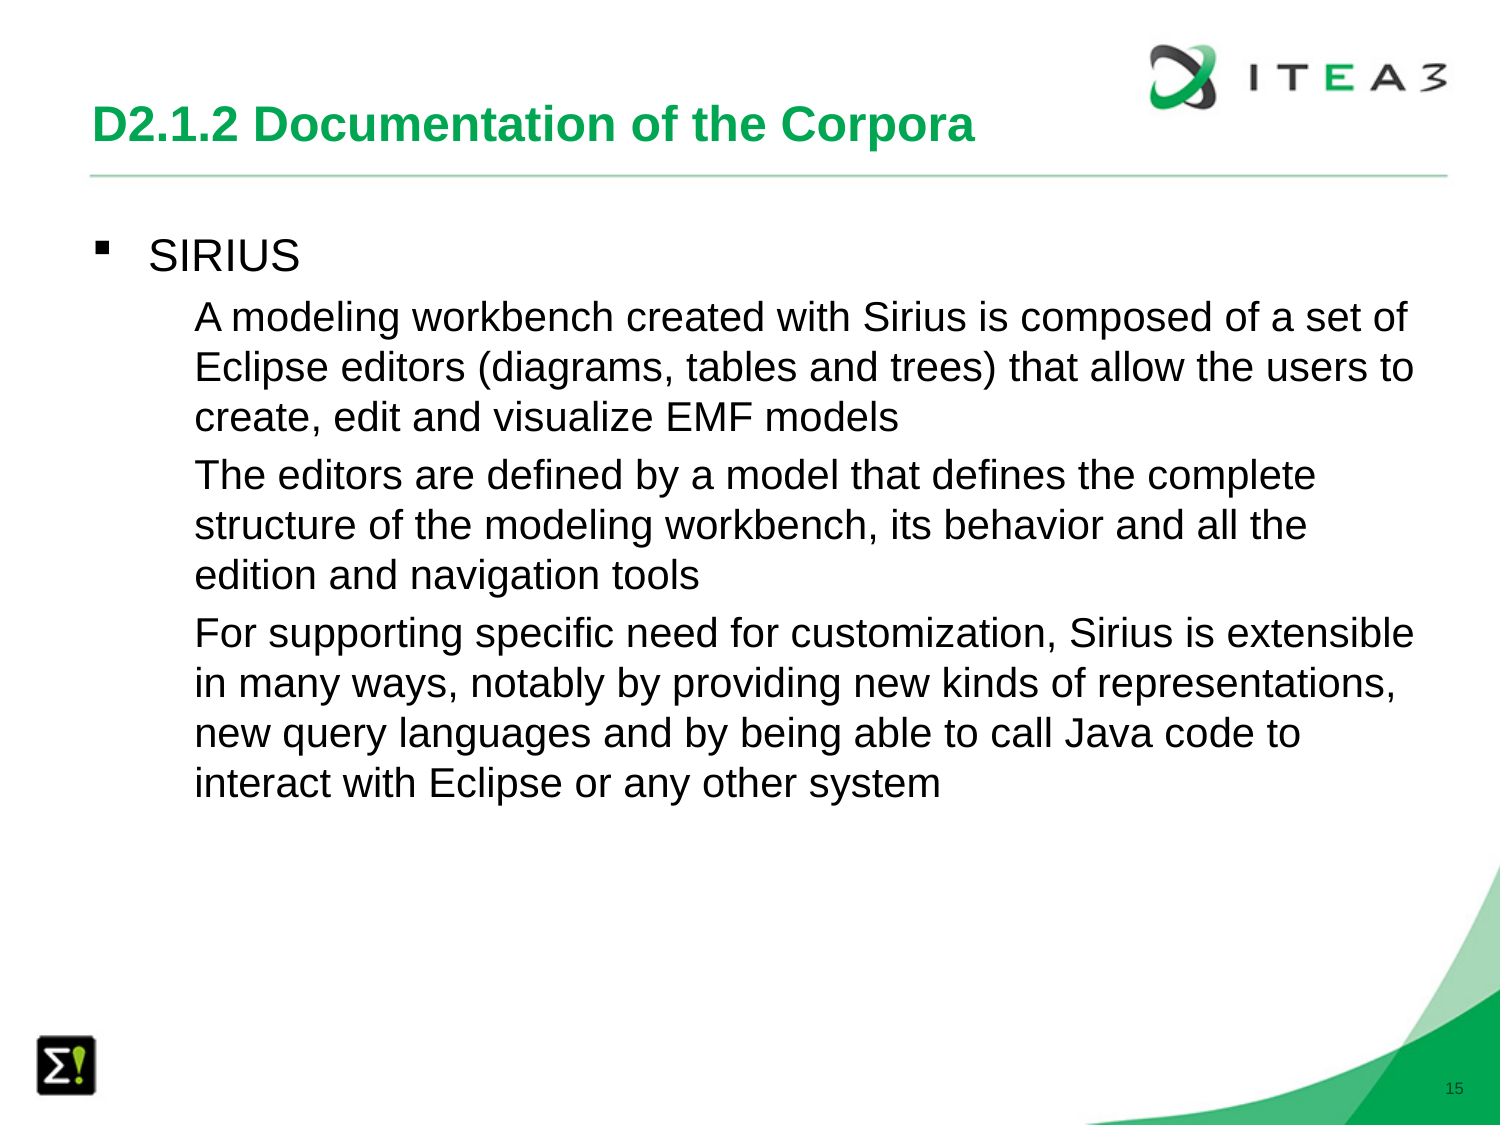

# D2.1.2 Documentation of the Corpora
SIRIUS
A modeling workbench created with Sirius is composed of a set of Eclipse editors (diagrams, tables and trees) that allow the users to create, edit and visualize EMF models
The editors are defined by a model that defines the complete structure of the modeling workbench, its behavior and all the edition and navigation tools
For supporting specific need for customization, Sirius is extensible in many ways, notably by providing new kinds of representations, new query languages and by being able to call Java code to interact with Eclipse or any other system